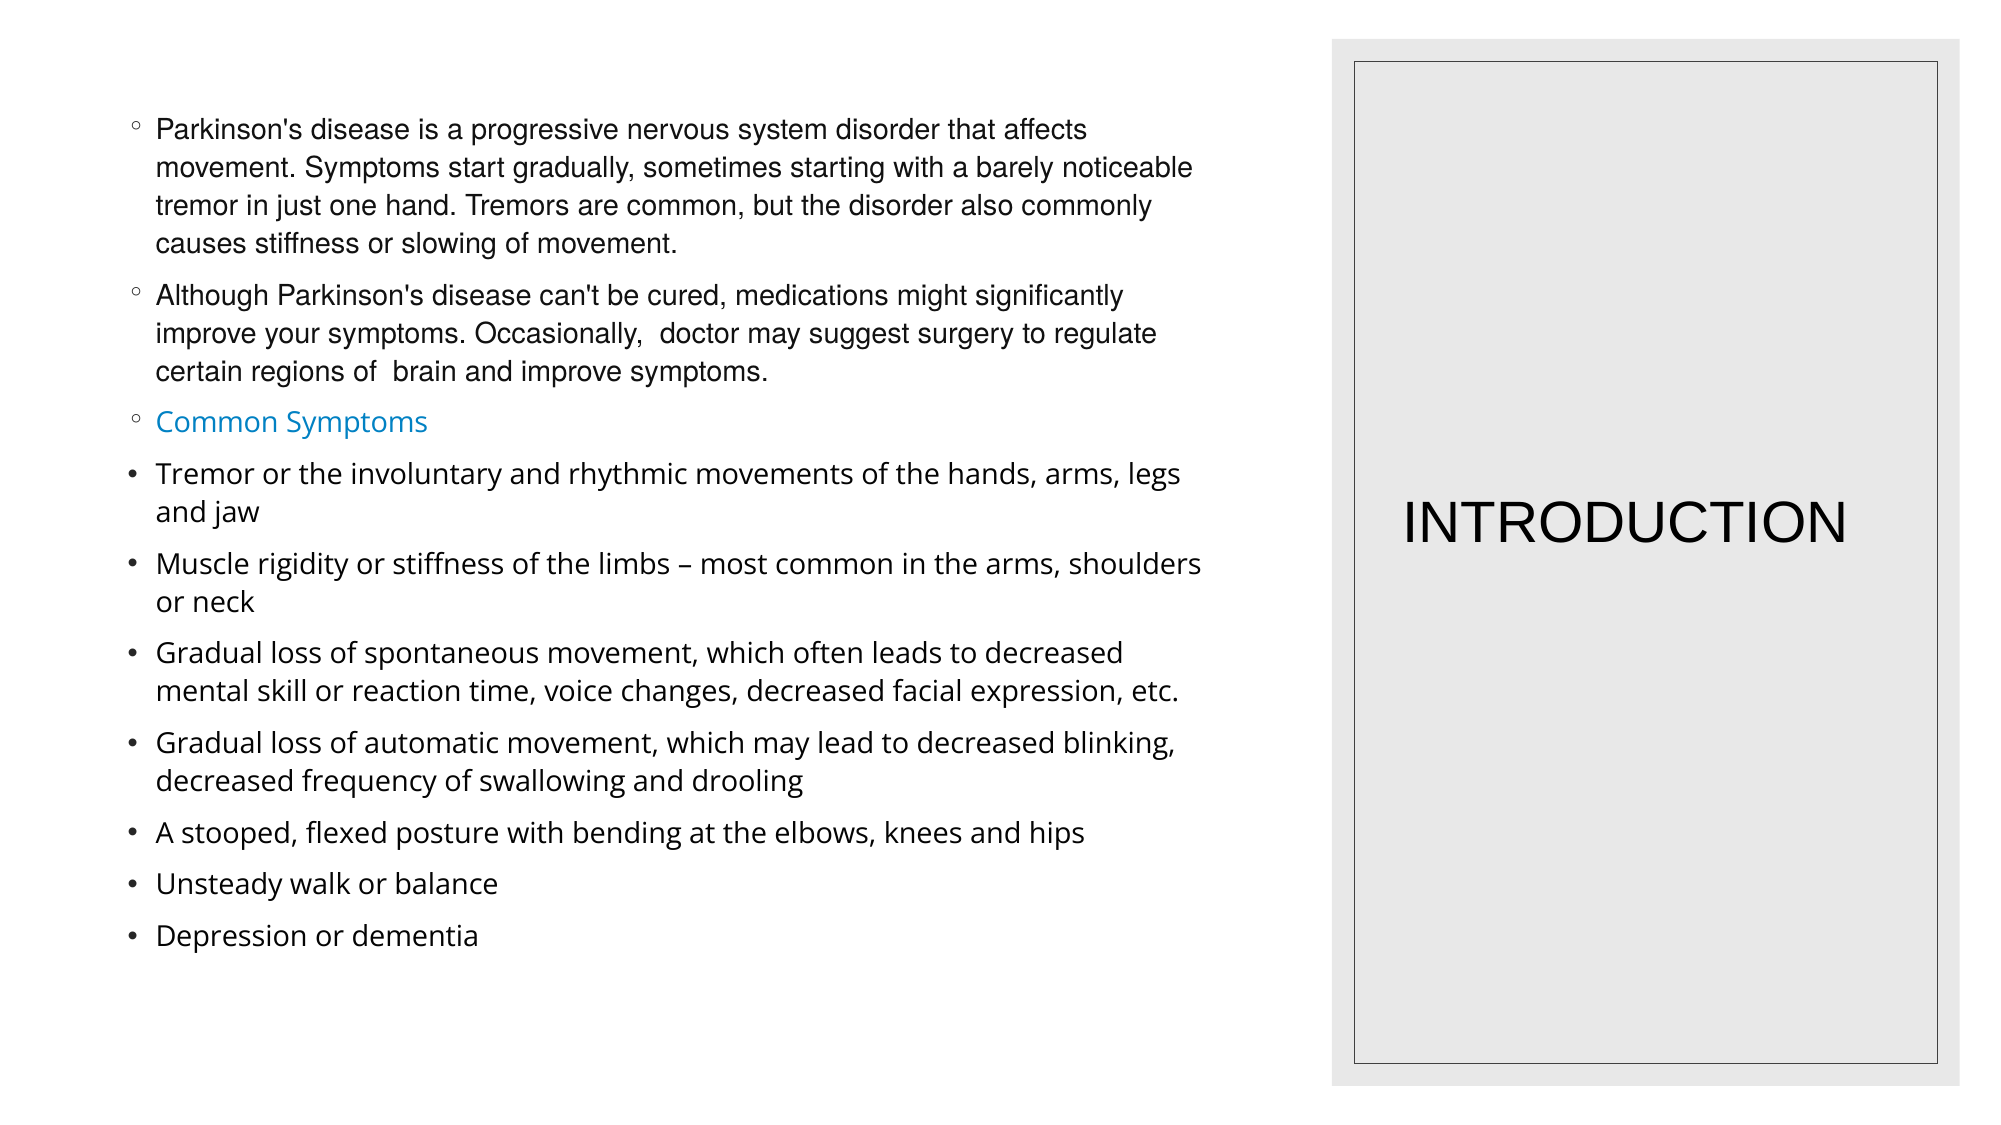

#
Parkinson's disease is a progressive nervous system disorder that affects movement. Symptoms start gradually, sometimes starting with a barely noticeable tremor in just one hand. Tremors are common, but the disorder also commonly causes stiffness or slowing of movement.
Although Parkinson's disease can't be cured, medications might significantly improve your symptoms. Occasionally,  doctor may suggest surgery to regulate certain regions of  brain and improve symptoms.
Common Symptoms
Tremor or the involuntary and rhythmic movements of the hands, arms, legs and jaw
Muscle rigidity or stiffness of the limbs – most common in the arms, shoulders or neck
Gradual loss of spontaneous movement, which often leads to decreased mental skill or reaction time, voice changes, decreased facial expression, etc.
Gradual loss of automatic movement, which may lead to decreased blinking, decreased frequency of swallowing and drooling
A stooped, flexed posture with bending at the elbows, knees and hips
Unsteady walk or balance
Depression or dementia

INTRODUCTION